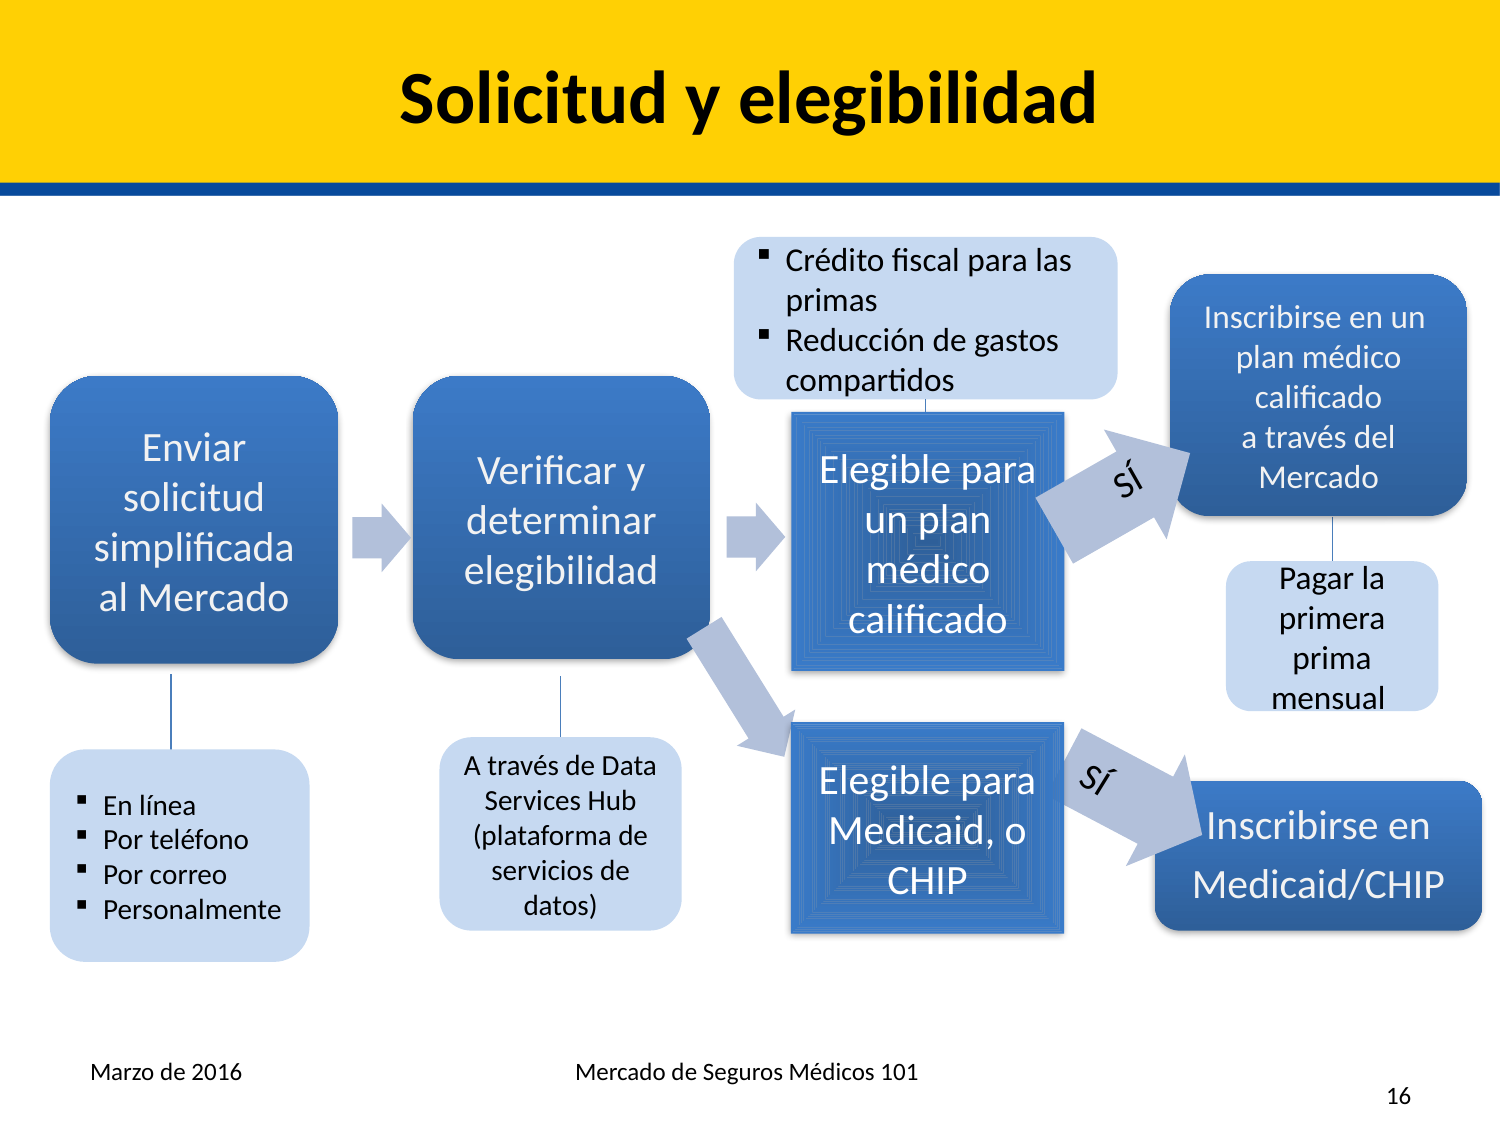

# Solicitud y elegibilidad
Crédito fiscal para las primas
Reducción de gastos compartidos
Inscribirse en un
plan médico calificado
a través del Mercado
Enviar solicitud simplificada al Mercado
Verificar y determinar elegibilidad
Elegible para un plan médico calificado

SÍ

Pagar la primera prima mensual

Elegible para Medicaid, o CHIP

A través de Data Services Hub (plataforma de servicios de datos)
En línea
Por teléfono
Por correo
Personalmente
SÍ
Inscribirse en
Medicaid/CHIP
Marzo de 2016
Mercado de Seguros Médicos 101
16